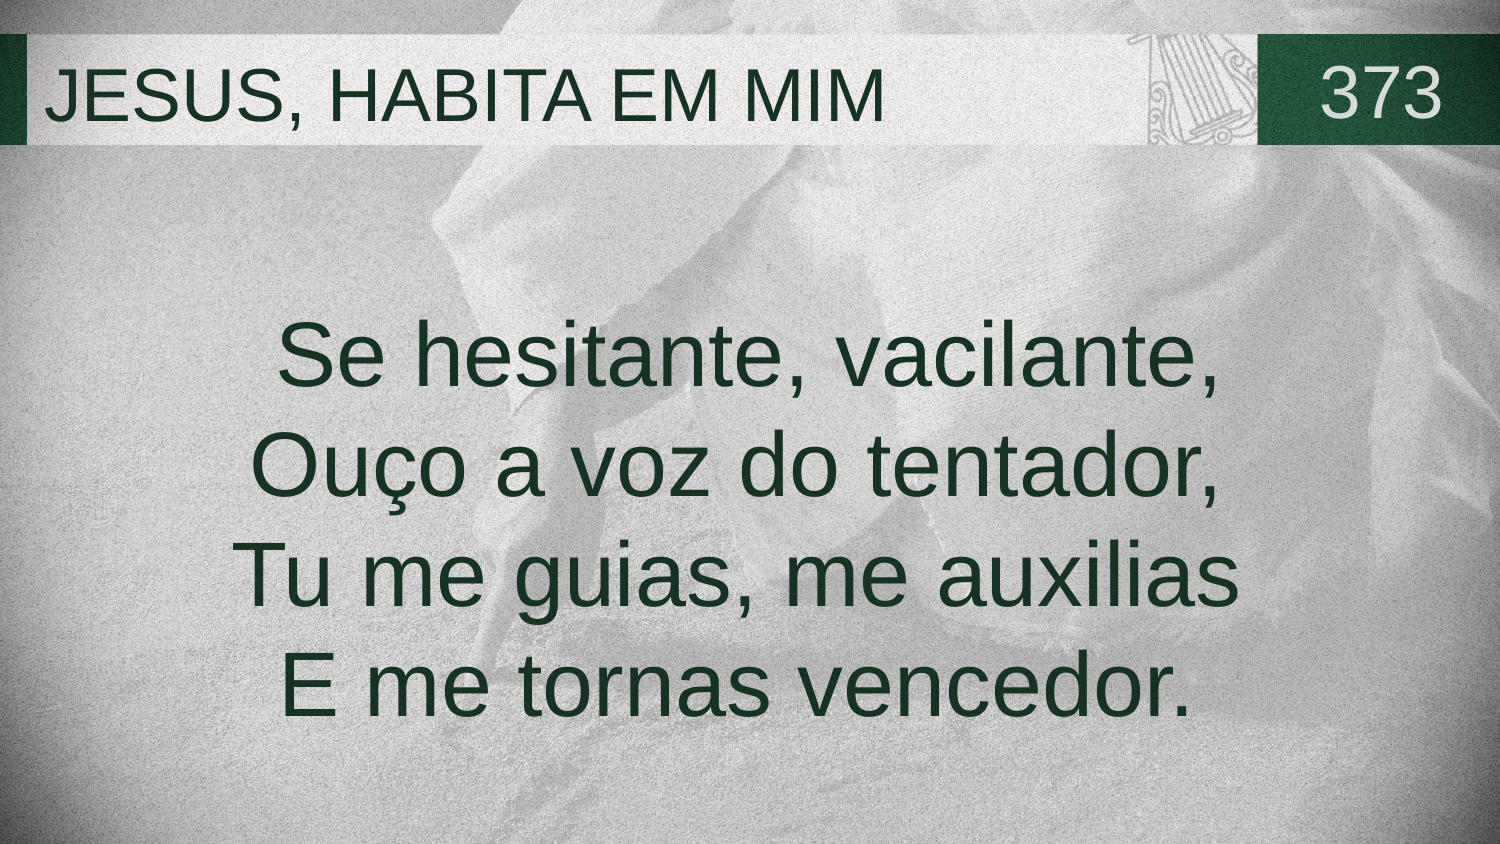

# JESUS, HABITA EM MIM
373
Se hesitante, vacilante,
Ouço a voz do tentador,
Tu me guias, me auxilias
E me tornas vencedor.